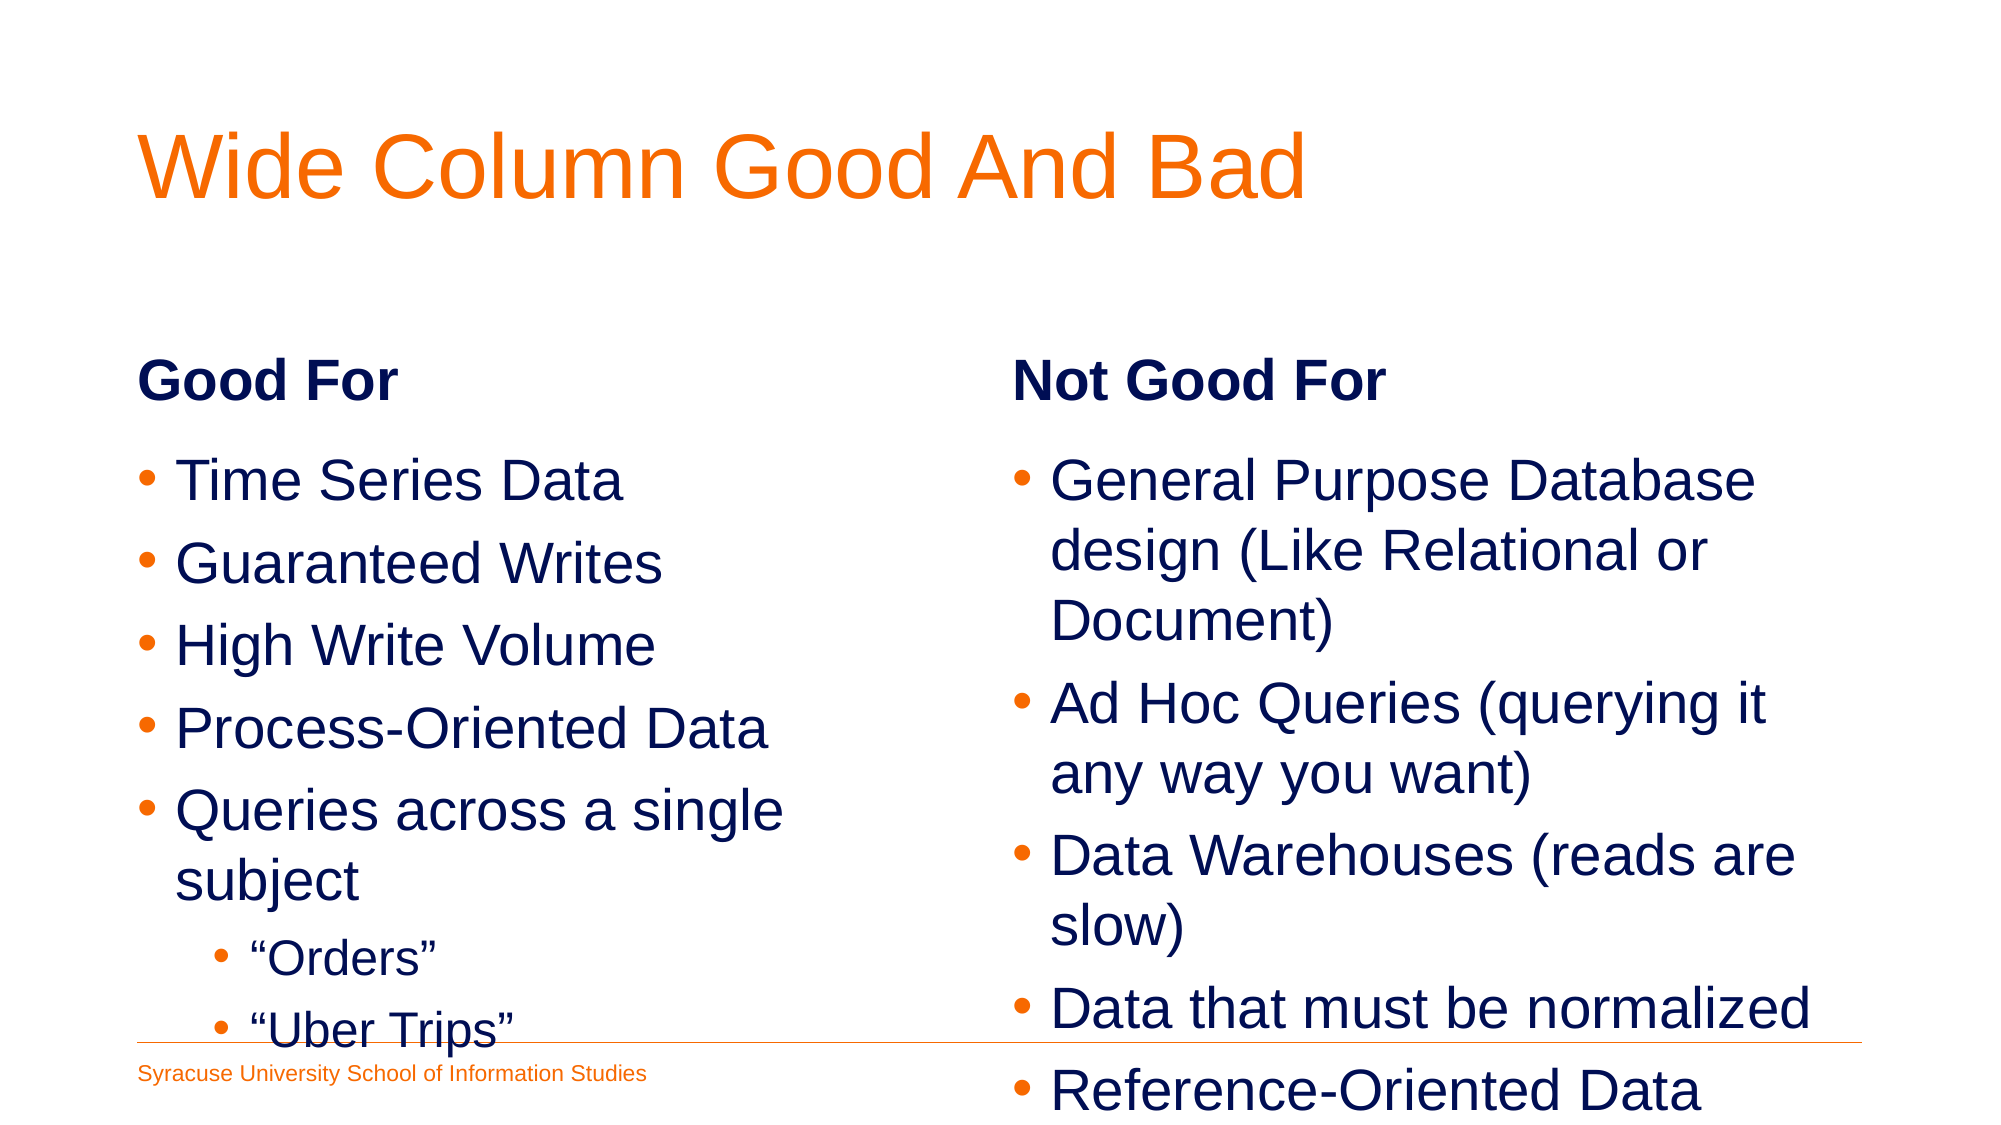

# Wide Column Good And Bad
Good For
Not Good For
Time Series Data
Guaranteed Writes
High Write Volume
Process-Oriented Data
Queries across a single subject
“Orders”
“Uber Trips”

General Purpose Database design (Like Relational or Document)
Ad Hoc Queries (querying it any way you want)
Data Warehouses (reads are slow)
Data that must be normalized
Reference-Oriented Data